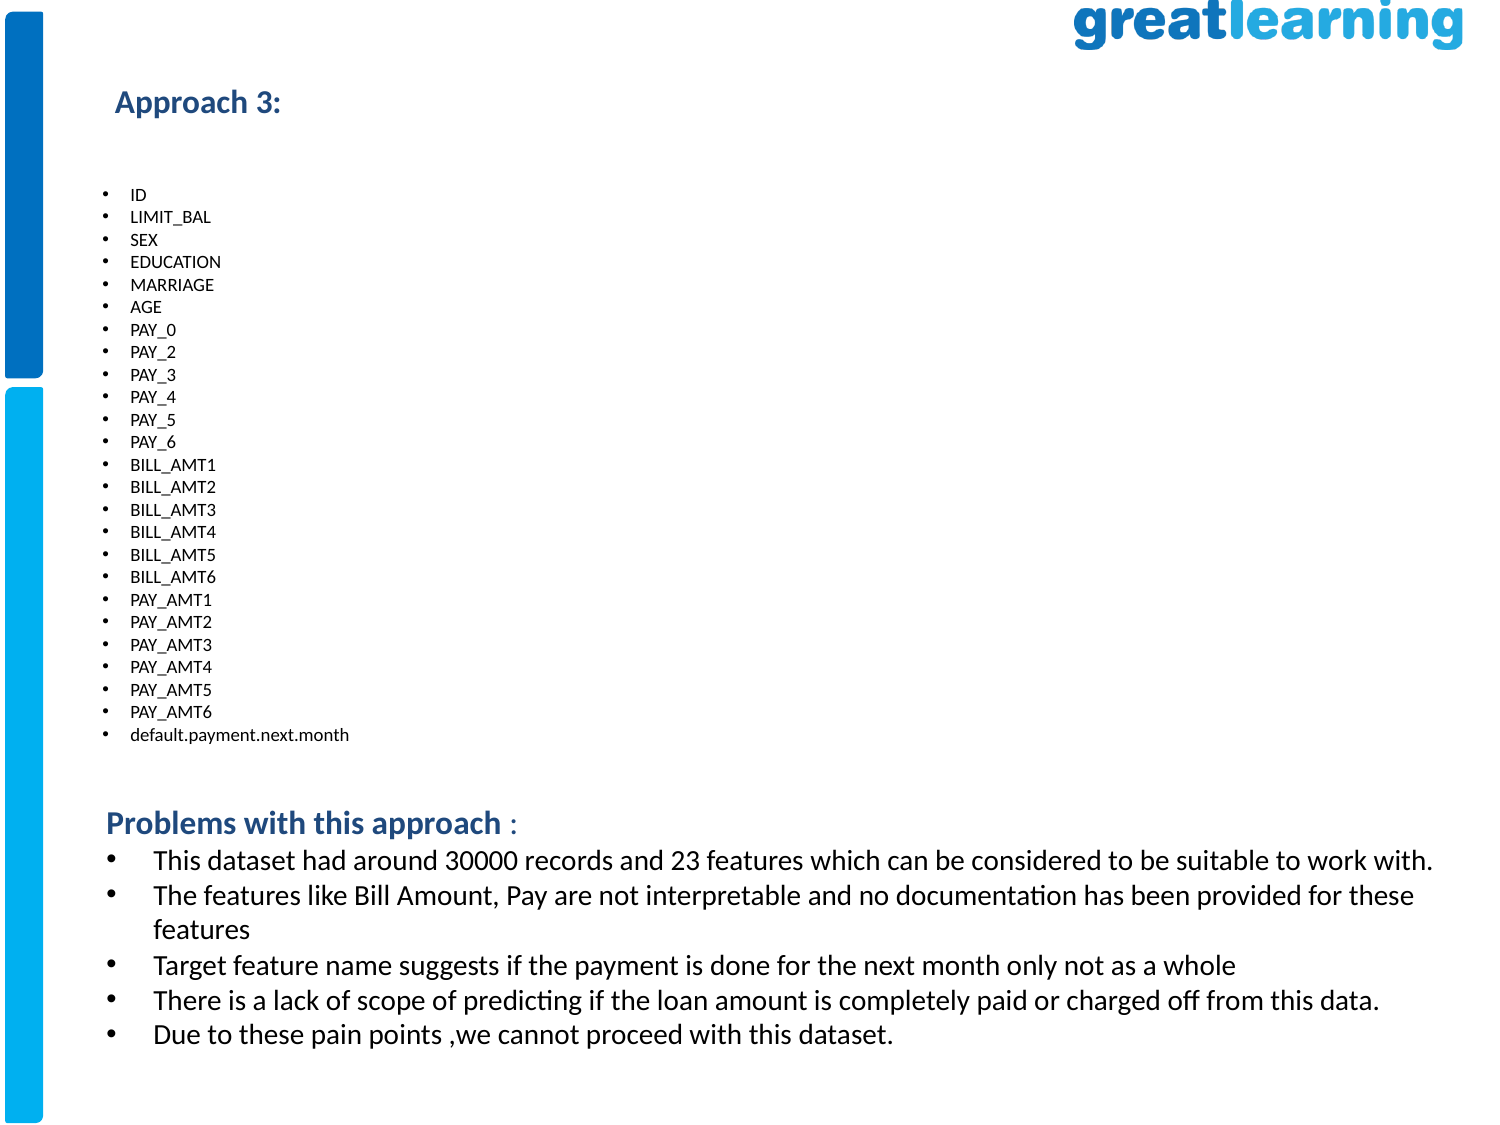

Approach 3:
ID
LIMIT_BAL
SEX
EDUCATION
MARRIAGE
AGE
PAY_0
PAY_2
PAY_3
PAY_4
PAY_5
PAY_6
BILL_AMT1
BILL_AMT2
BILL_AMT3
BILL_AMT4
BILL_AMT5
BILL_AMT6
PAY_AMT1
PAY_AMT2
PAY_AMT3
PAY_AMT4
PAY_AMT5
PAY_AMT6
default.payment.next.month
Problems with this approach :
This dataset had around 30000 records and 23 features which can be considered to be suitable to work with.
The features like Bill Amount, Pay are not interpretable and no documentation has been provided for these features
Target feature name suggests if the payment is done for the next month only not as a whole
There is a lack of scope of predicting if the loan amount is completely paid or charged off from this data.
Due to these pain points ,we cannot proceed with this dataset.